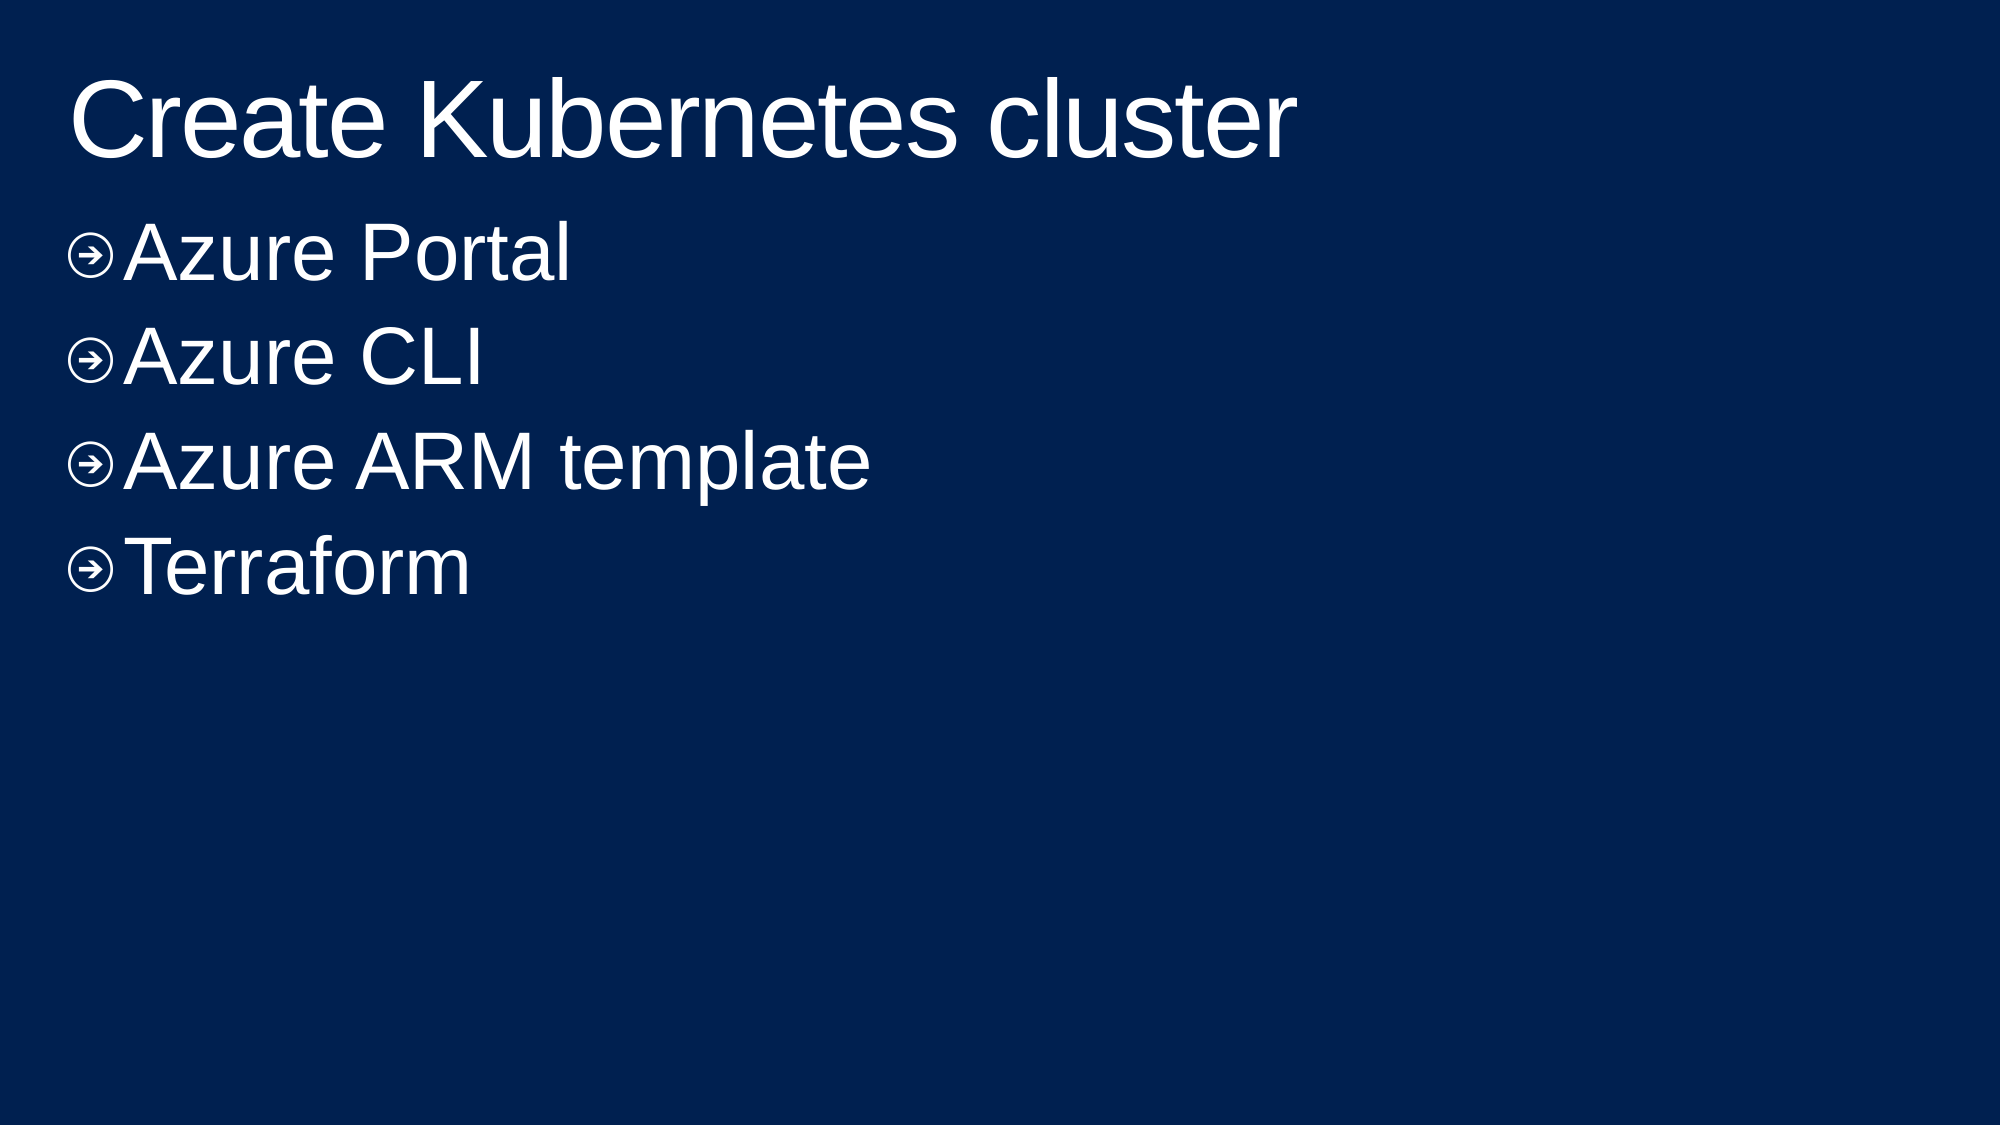

# Create Kubernetes cluster
Azure Portal
Azure CLI
Azure ARM template
Terraform